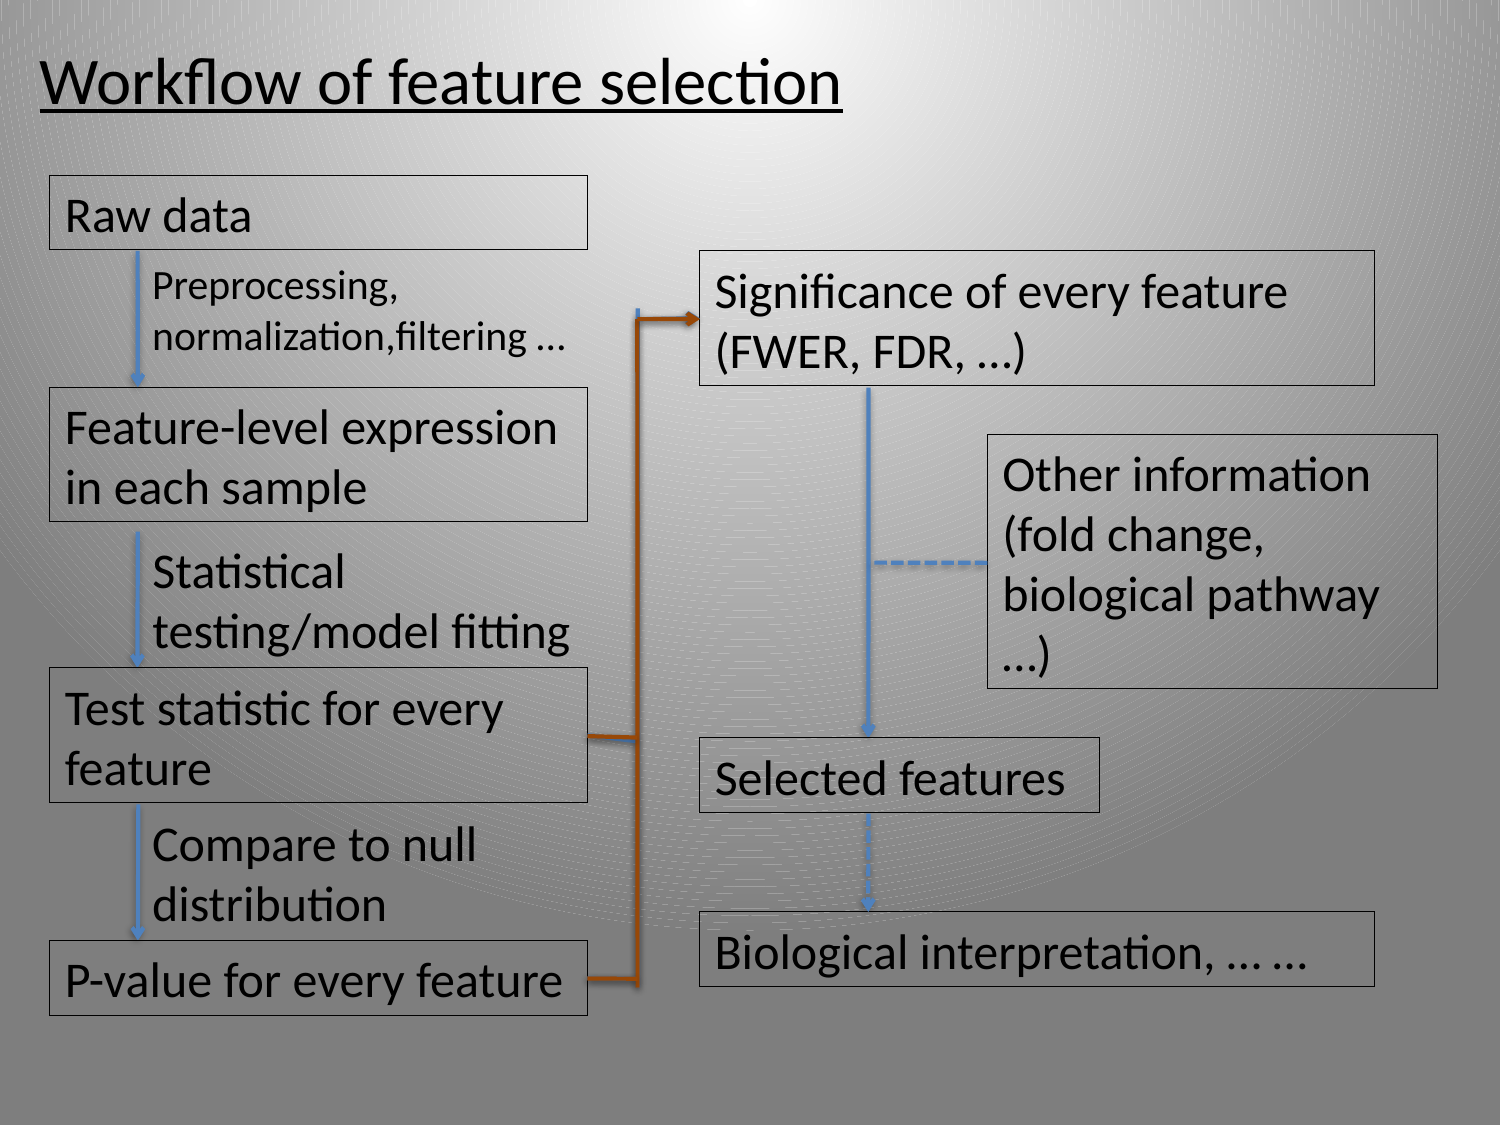

Workflow of feature selection
Raw data
Significance of every feature (FWER, FDR, …)
Preprocessing, normalization,filtering …
Feature-level expression in each sample
Other information (fold change, biological pathway
…)
Statistical testing/model fitting
Test statistic for every feature
Selected features
Compare to null distribution
Biological interpretation, … …
P-value for every feature